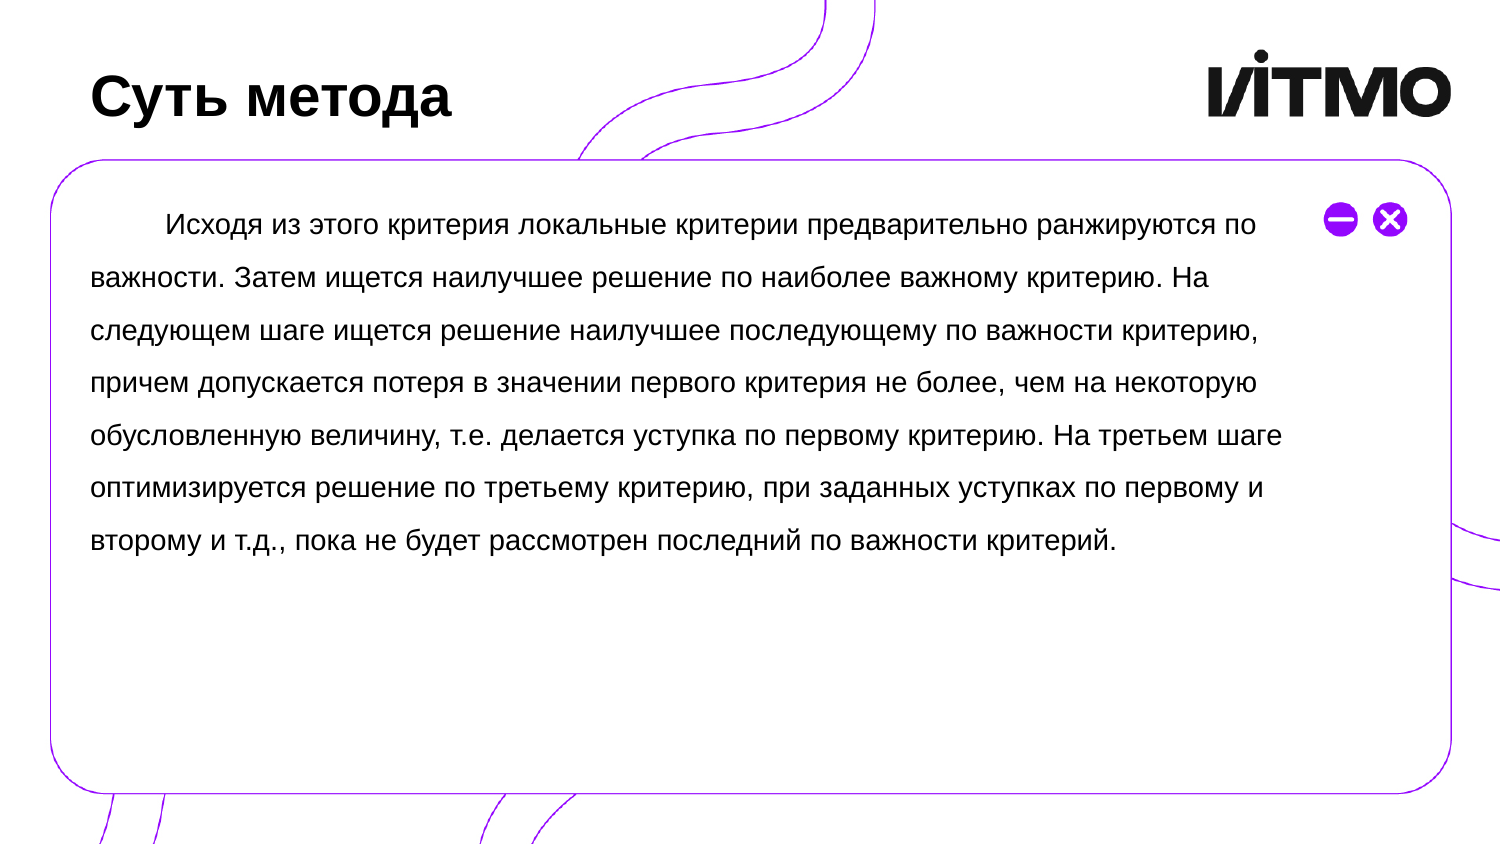

# Суть метода
Исходя из этого критерия локальные критерии предварительно ранжируются по важности. Затем ищется наилучшее решение по наиболее важному критерию. На следующем шаге ищется решение наилучшее последующему по важности критерию, причем допускается потеря в значении первого критерия не более, чем на некоторую обусловленную величину, т.е. делается уступка по первому критерию. На третьем шаге оптимизируется решение по третьему критерию, при заданных уступках по первому и второму и т.д., пока не будет рассмотрен последний по важности критерий.